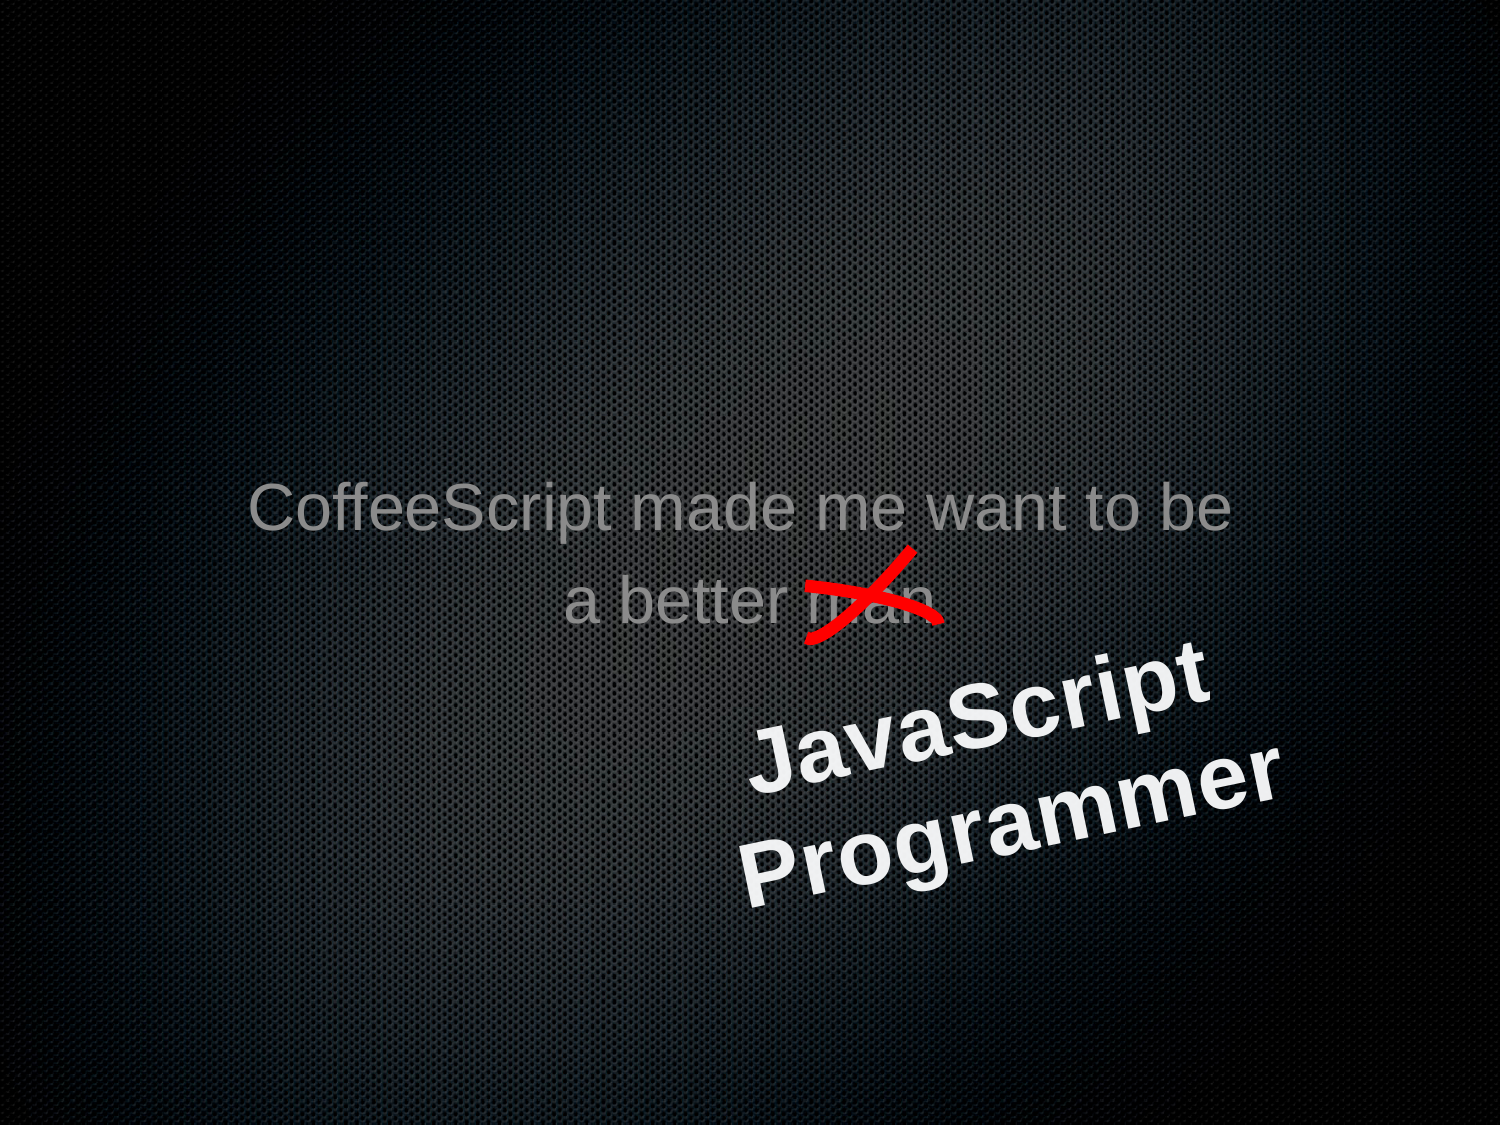

CoffeeScript made me want to be
a better man

JavaScript
Programmer